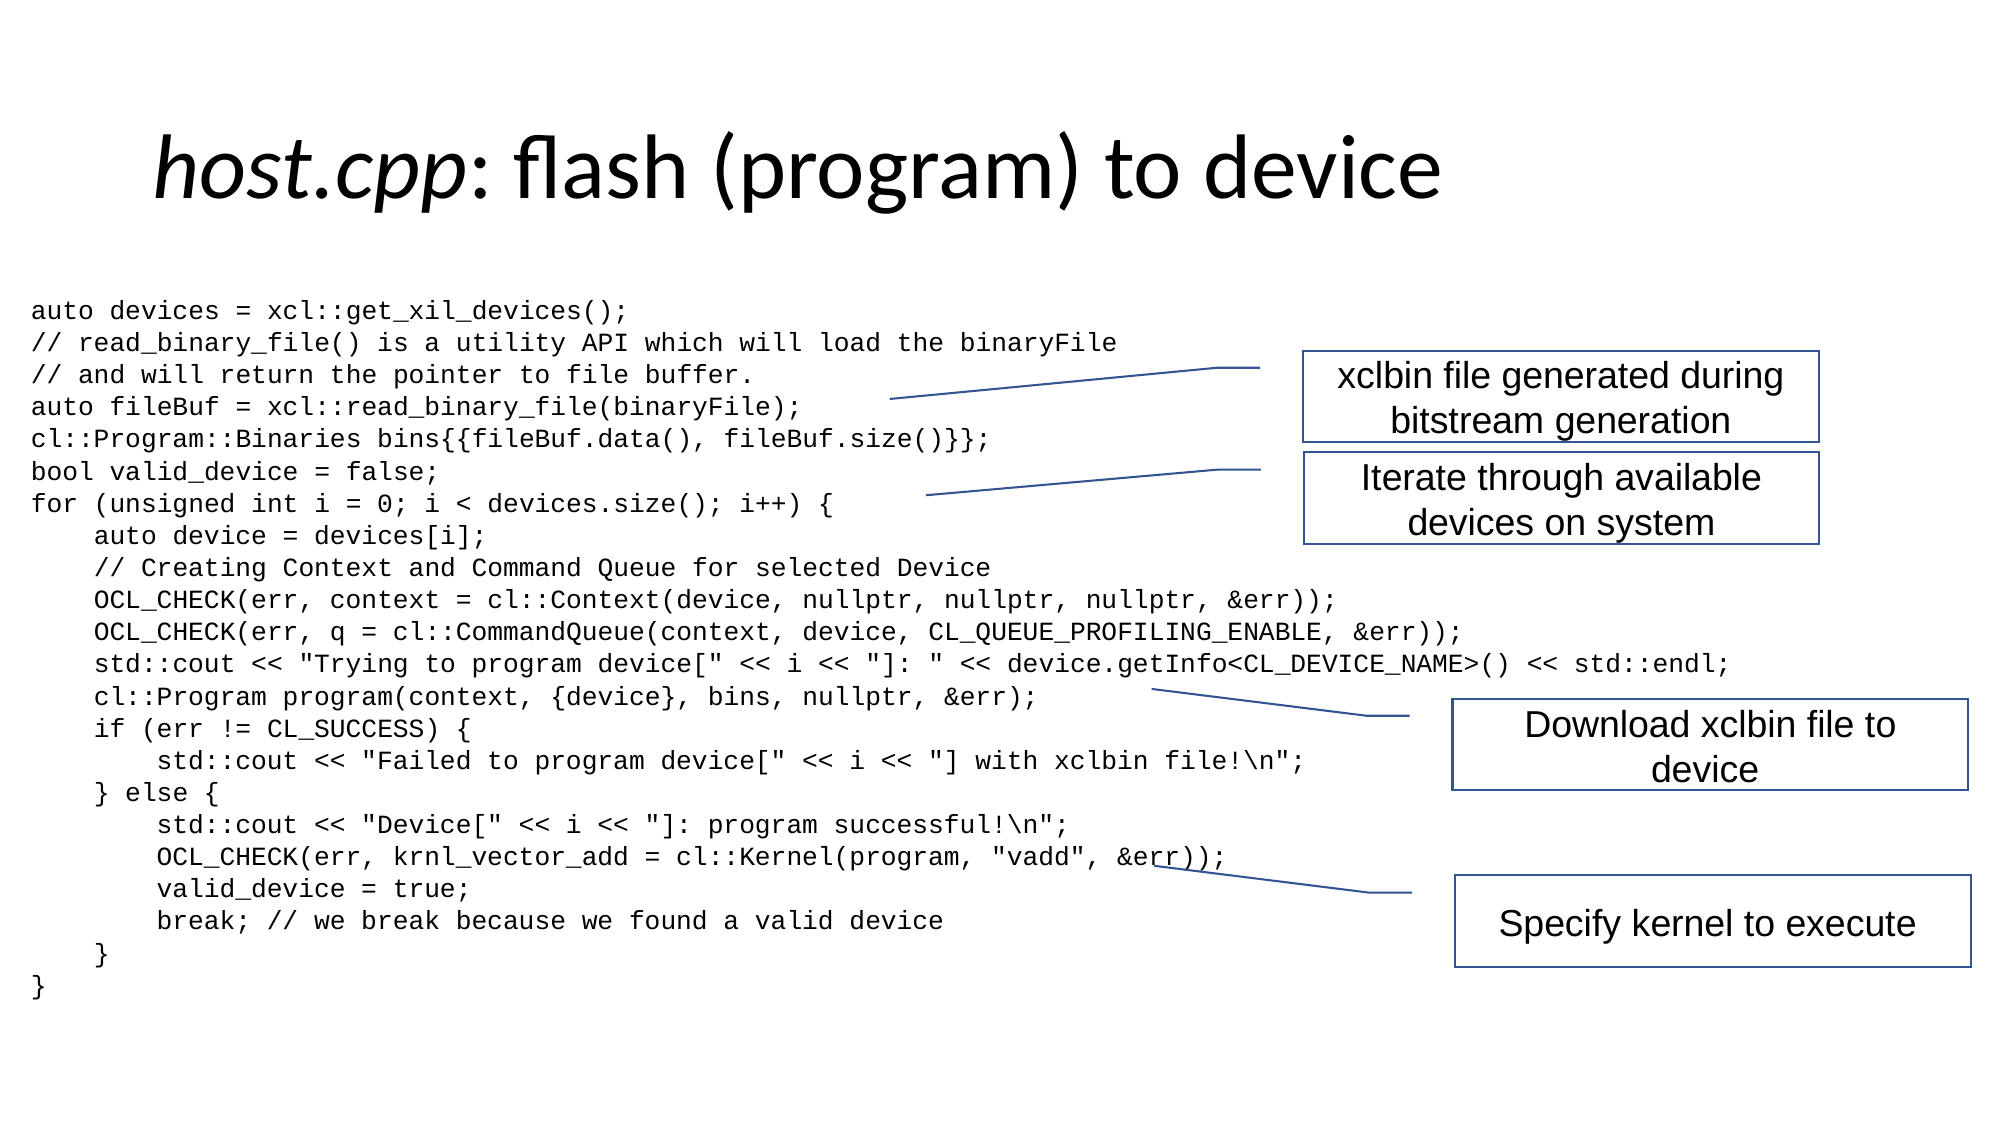

# host.cpp: flash (program) to device
 auto devices = xcl::get_xil_devices();
 // read_binary_file() is a utility API which will load the binaryFile
 // and will return the pointer to file buffer.
 auto fileBuf = xcl::read_binary_file(binaryFile);
 cl::Program::Binaries bins{{fileBuf.data(), fileBuf.size()}};
 bool valid_device = false;
 for (unsigned int i = 0; i < devices.size(); i++) {
     auto device = devices[i];
     // Creating Context and Command Queue for selected Device
     OCL_CHECK(err, context = cl::Context(device, nullptr, nullptr, nullptr, &err));
     OCL_CHECK(err, q = cl::CommandQueue(context, device, CL_QUEUE_PROFILING_ENABLE, &err));
     std::cout << "Trying to program device[" << i << "]: " << device.getInfo<CL_DEVICE_NAME>() << std::endl;
     cl::Program program(context, {device}, bins, nullptr, &err);
     if (err != CL_SUCCESS) {
         std::cout << "Failed to program device[" << i << "] with xclbin file!\n";
     } else {
         std::cout << "Device[" << i << "]: program successful!\n";
         OCL_CHECK(err, krnl_vector_add = cl::Kernel(program, "vadd", &err));
         valid_device = true;
         break; // we break because we found a valid device
     }
 }
xclbin file generated during bitstream generation
Iterate through available devices on system
Download xclbin file to device
Specify kernel to execute